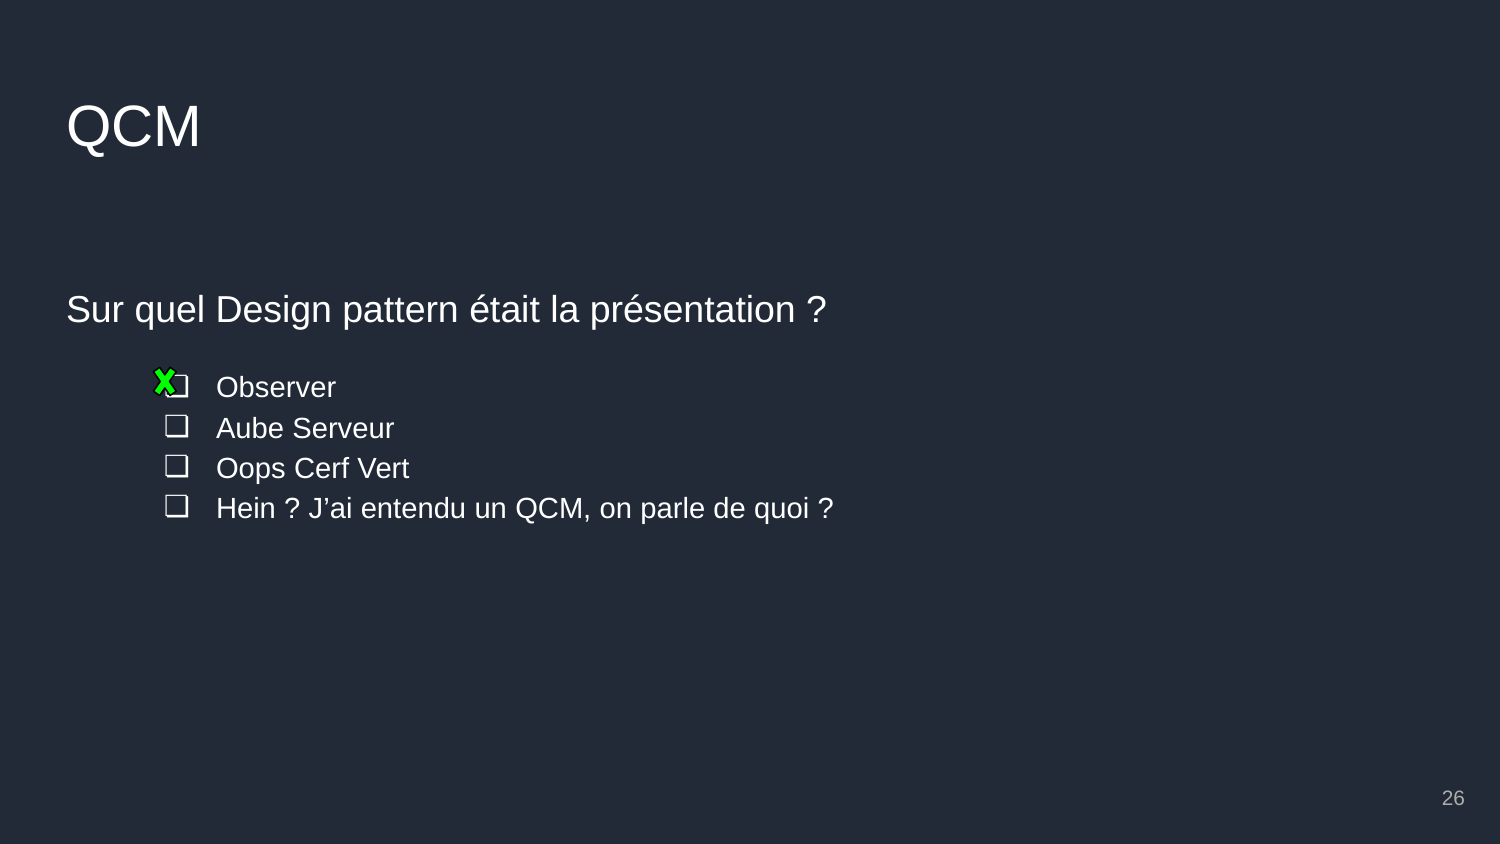

# QCM
Sur quel Design pattern était la présentation ?
Observer
Aube Serveur
Oops Cerf Vert
Hein ? J’ai entendu un QCM, on parle de quoi ?

26